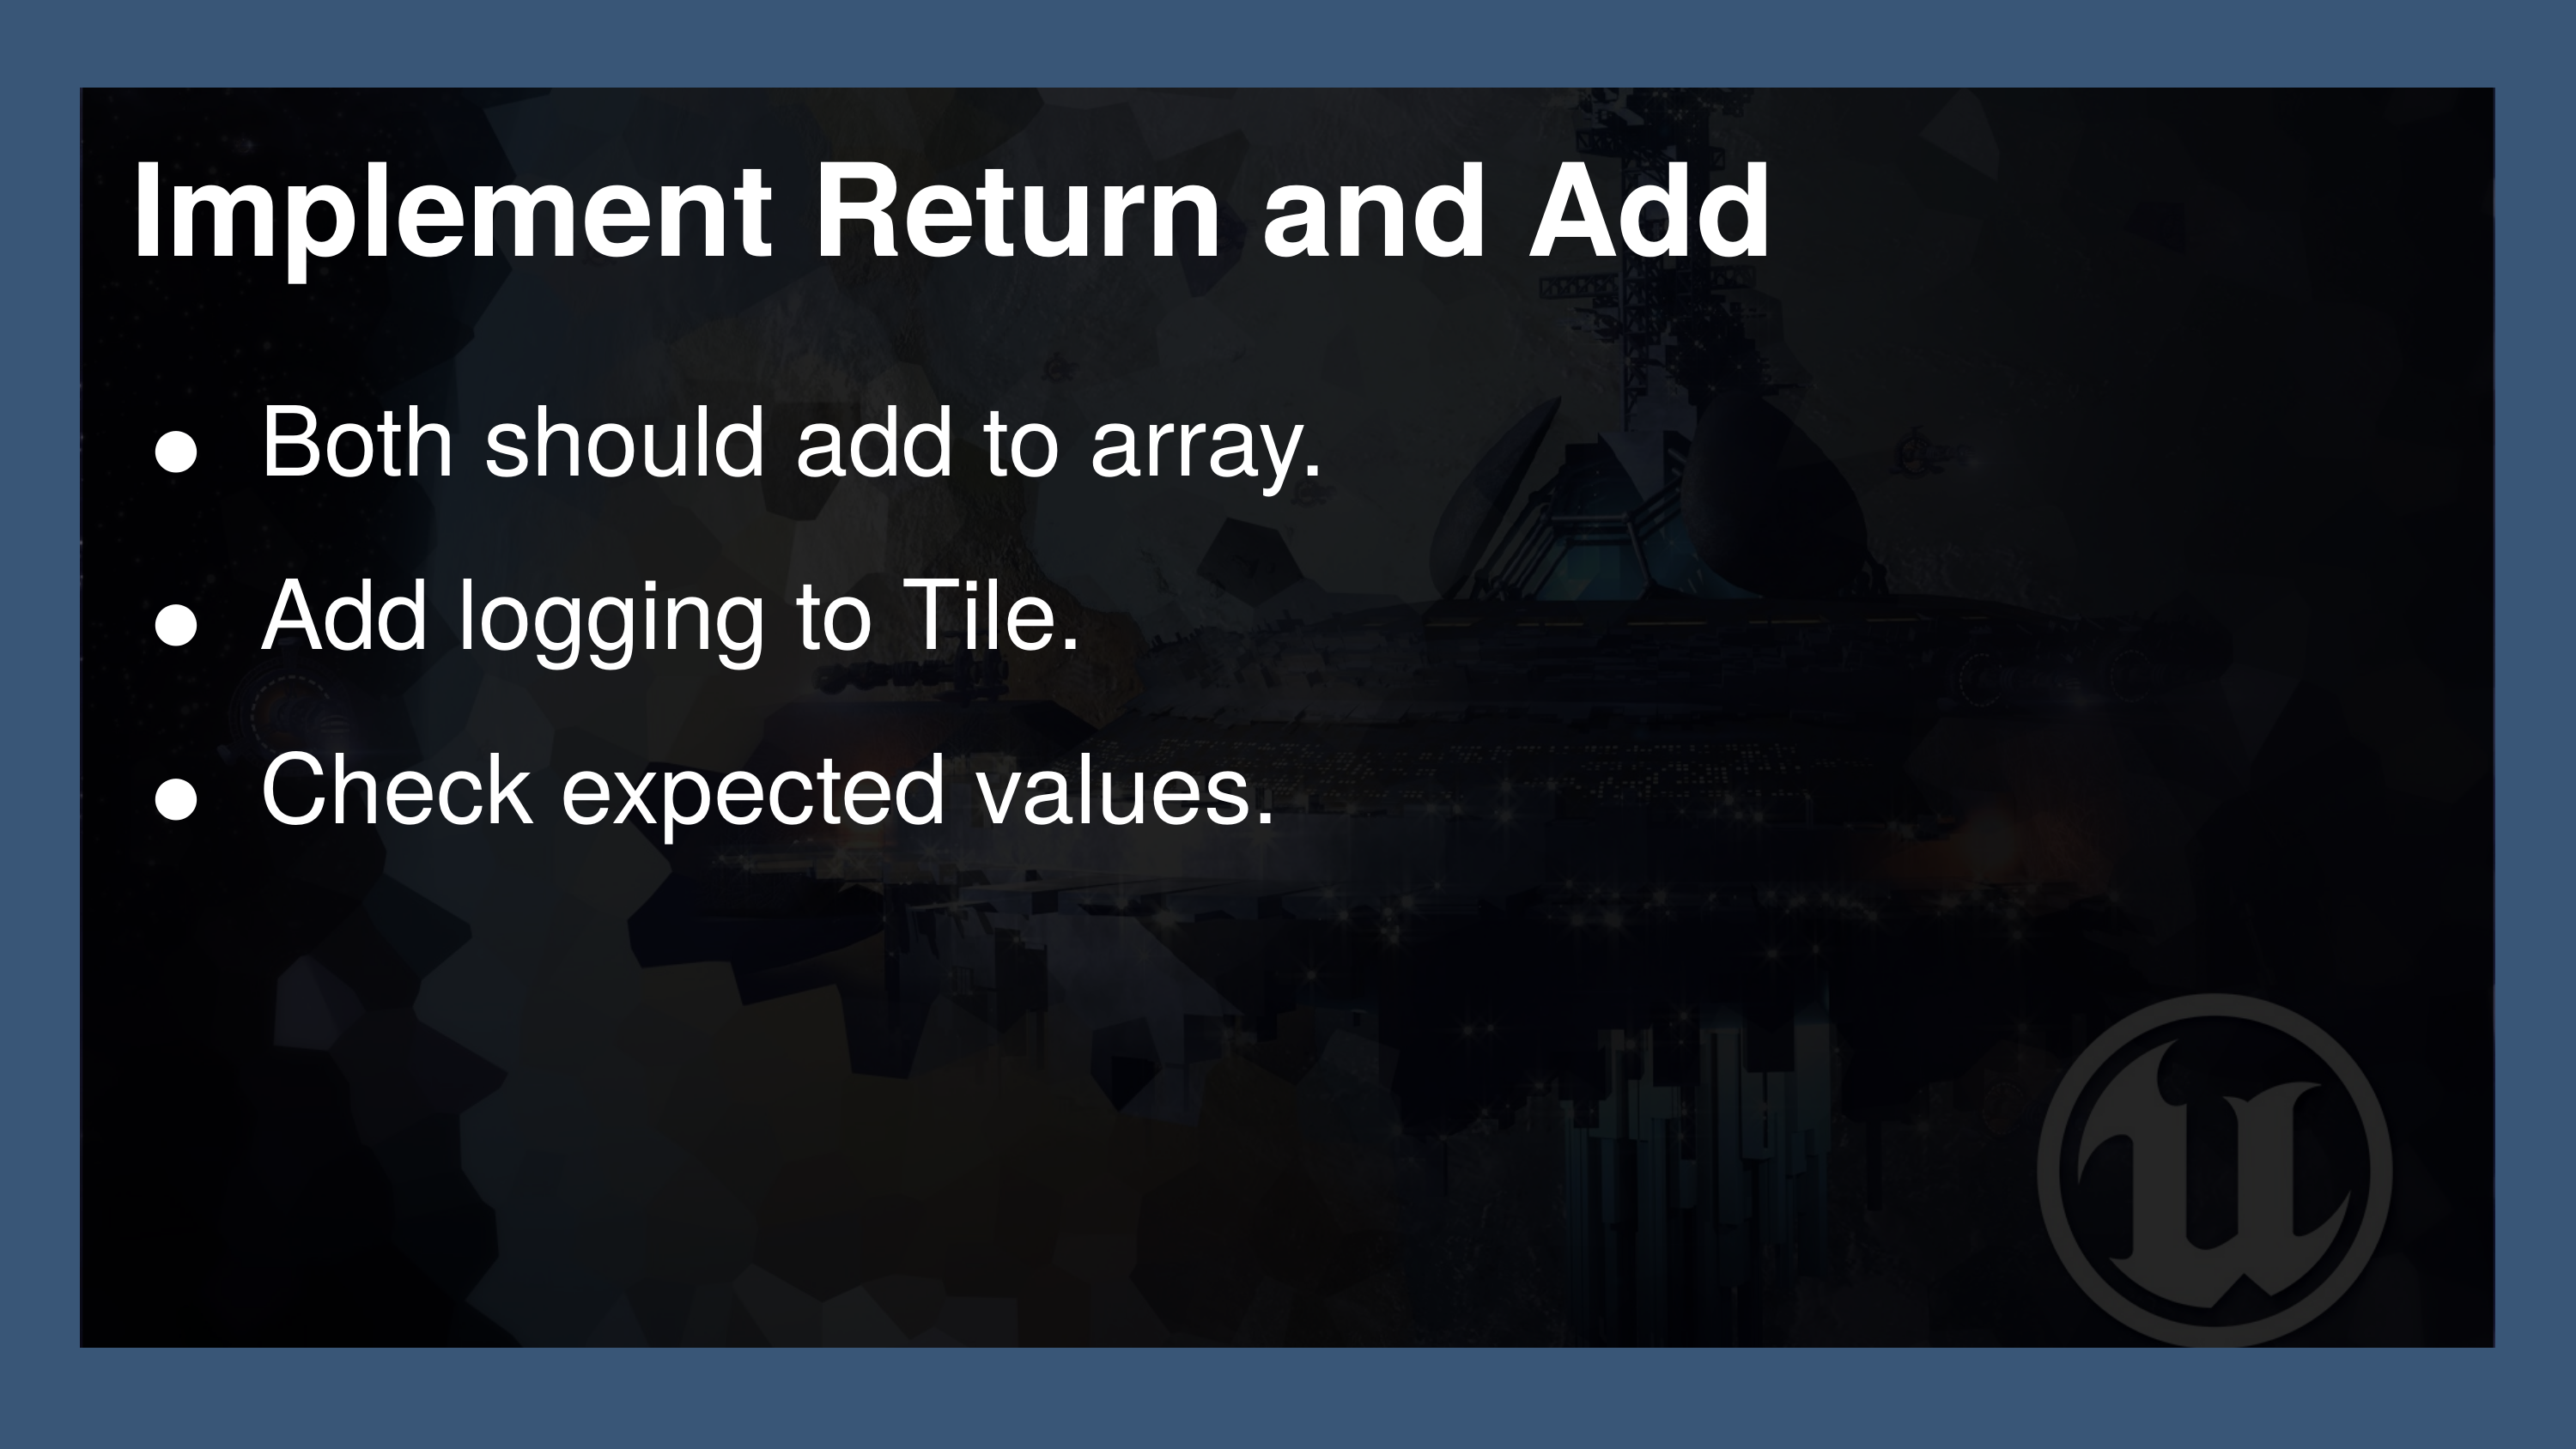

Implement Return and Add
Both should add to array.
Add logging to Tile.
Check expected values.